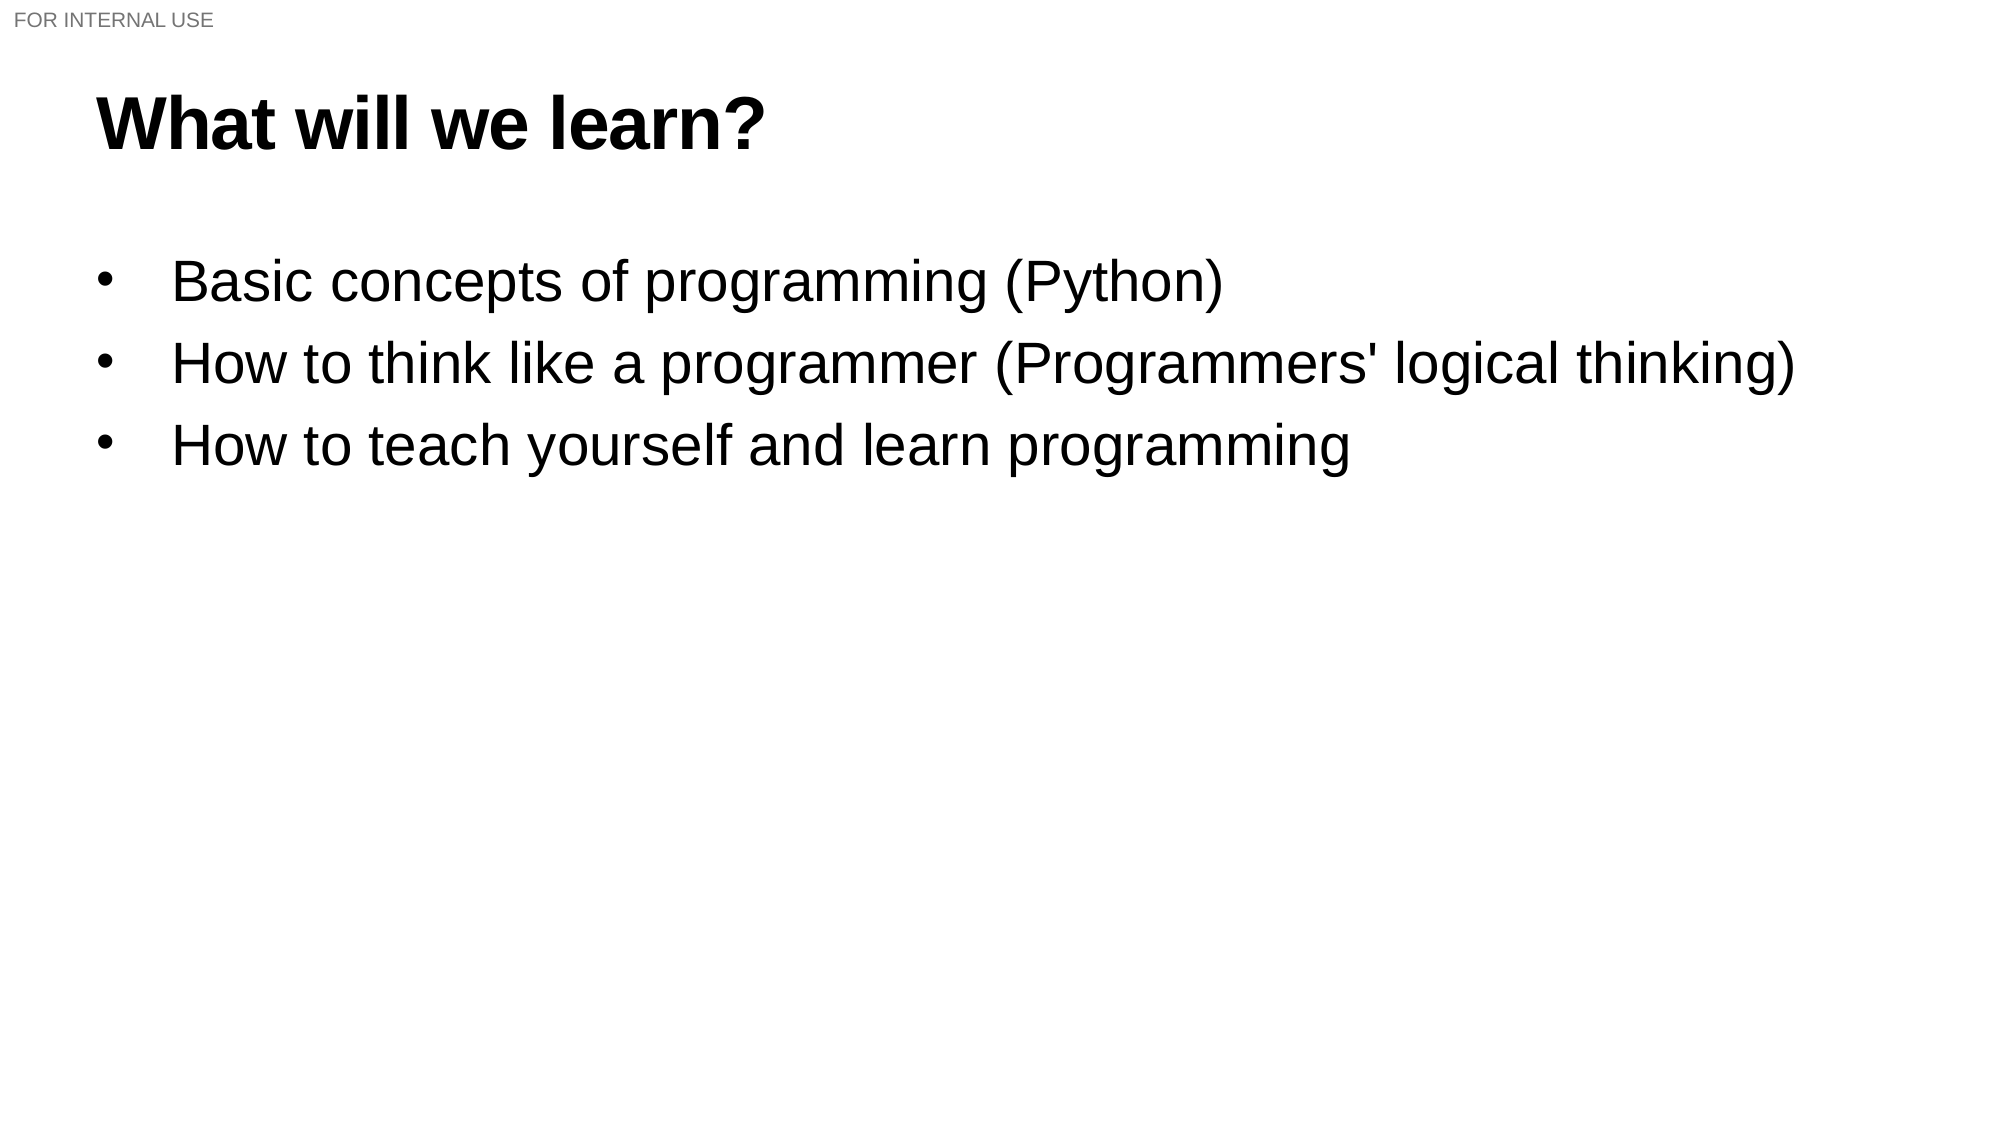

# What will we learn?
Basic concepts of programming (Python)
How to think like a programmer (Programmers' logical thinking)
How to teach yourself and learn programming